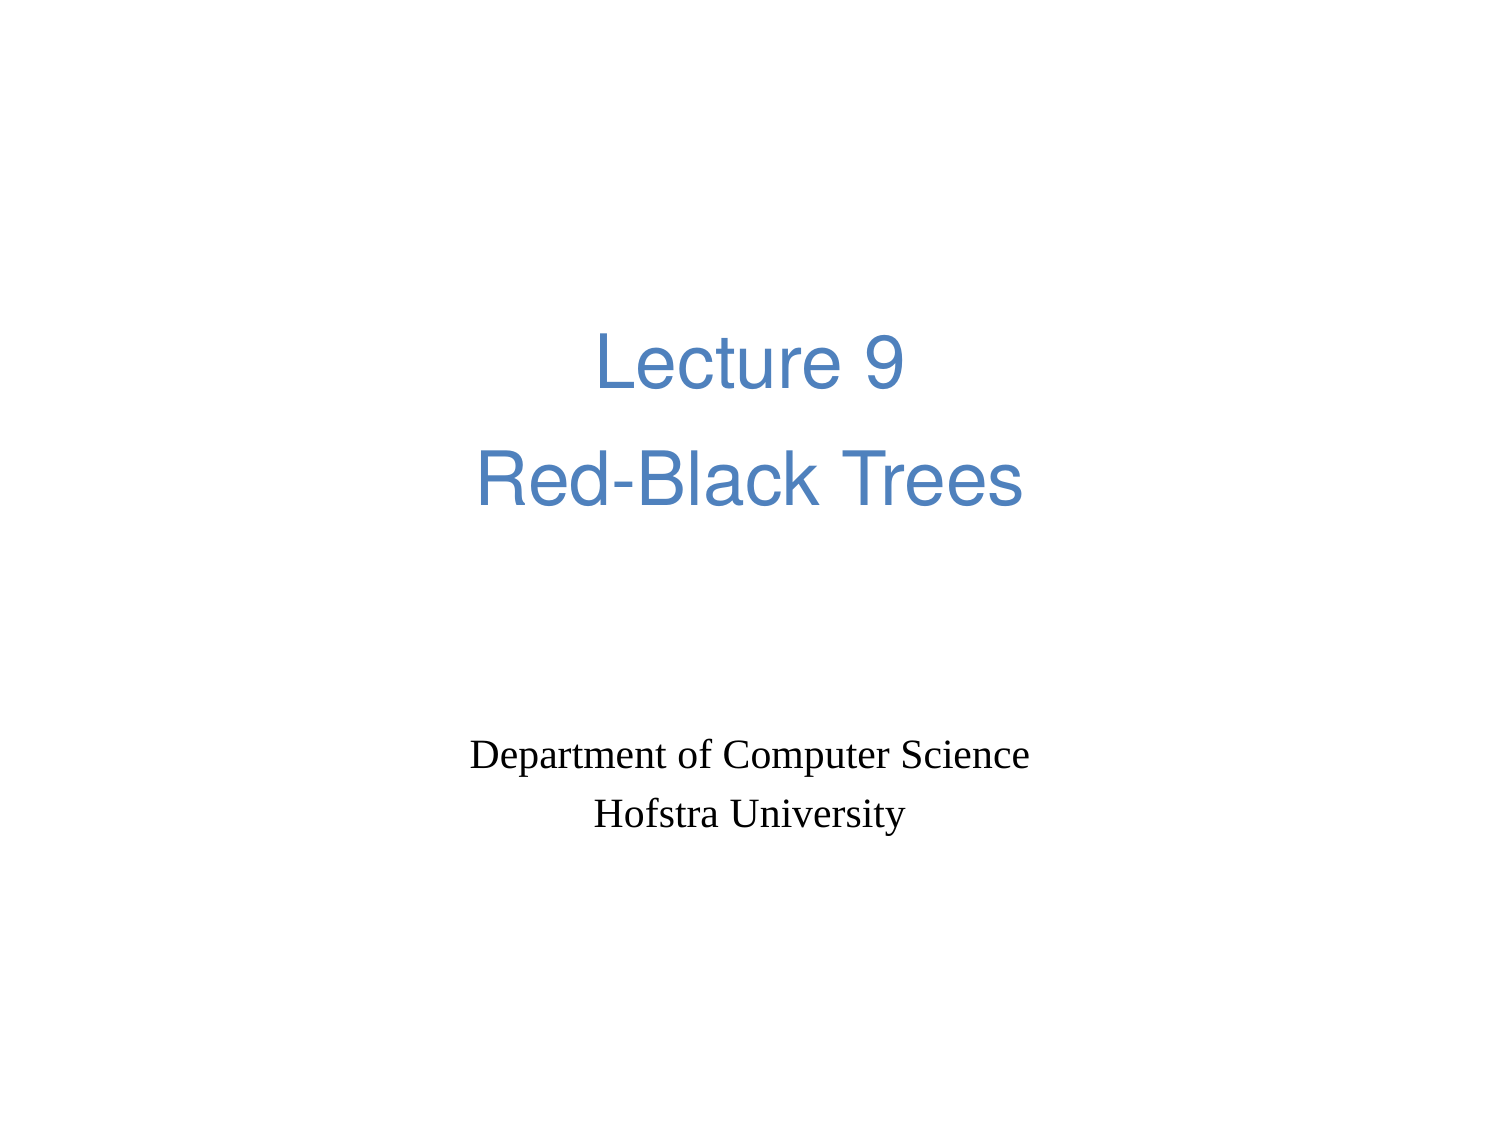

# Lecture 9 Red-Black Trees
Department of Computer Science
Hofstra University